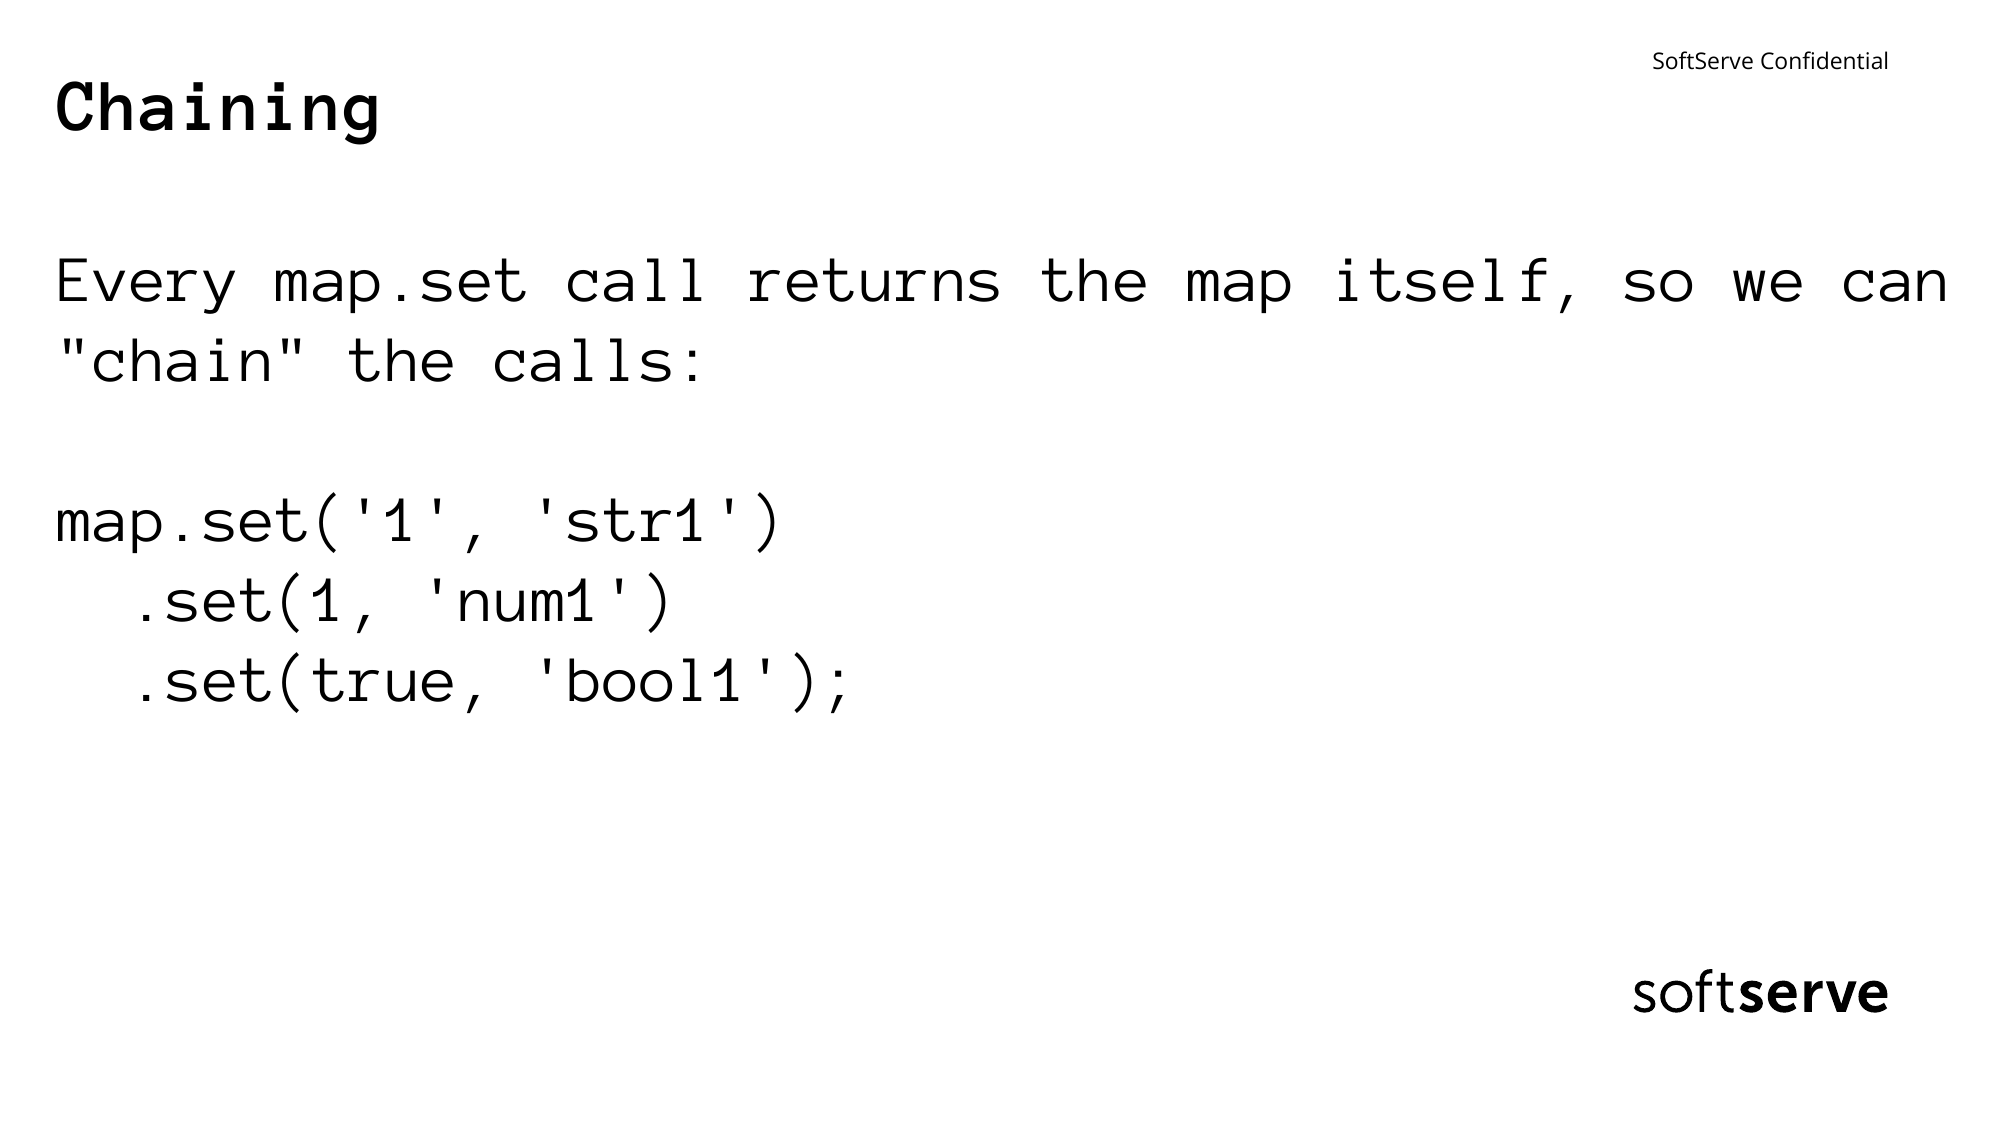

Chaining

Every map.set call returns the map itself, so we can "chain" the calls:

map.set('1', 'str1')
  .set(1, 'num1')
  .set(true, 'bool1');